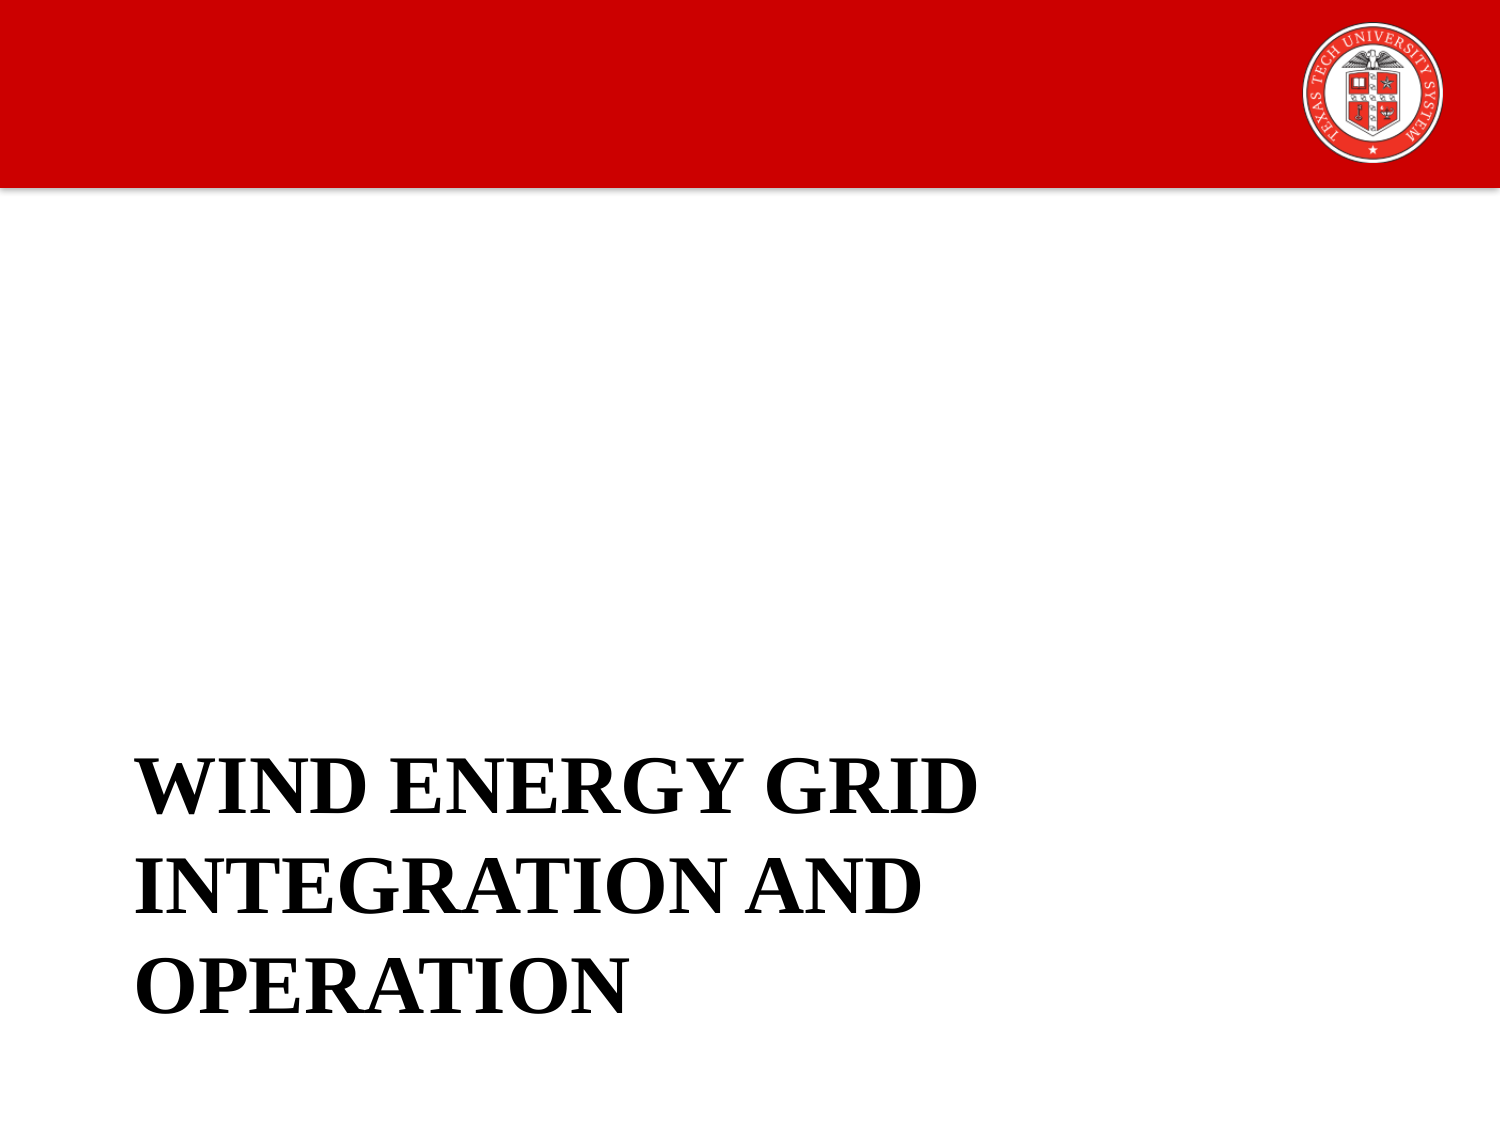

# Wind energy grid integration and operation